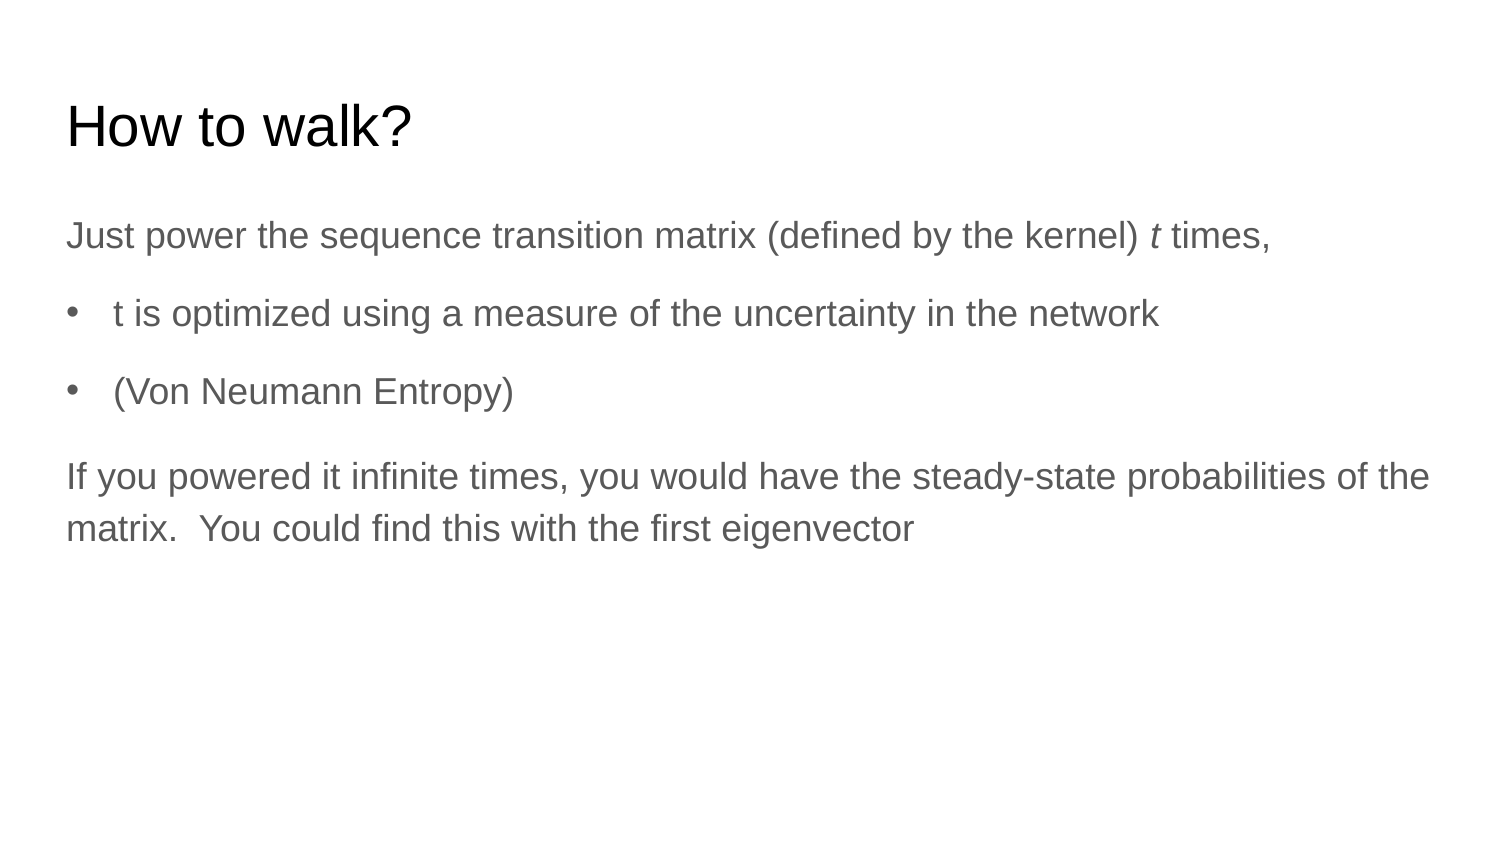

# How to walk?
Just power the sequence transition matrix (defined by the kernel) t times,
t is optimized using a measure of the uncertainty in the network
(Von Neumann Entropy)
If you powered it infinite times, you would have the steady-state probabilities of the matrix.  You could find this with the first eigenvector